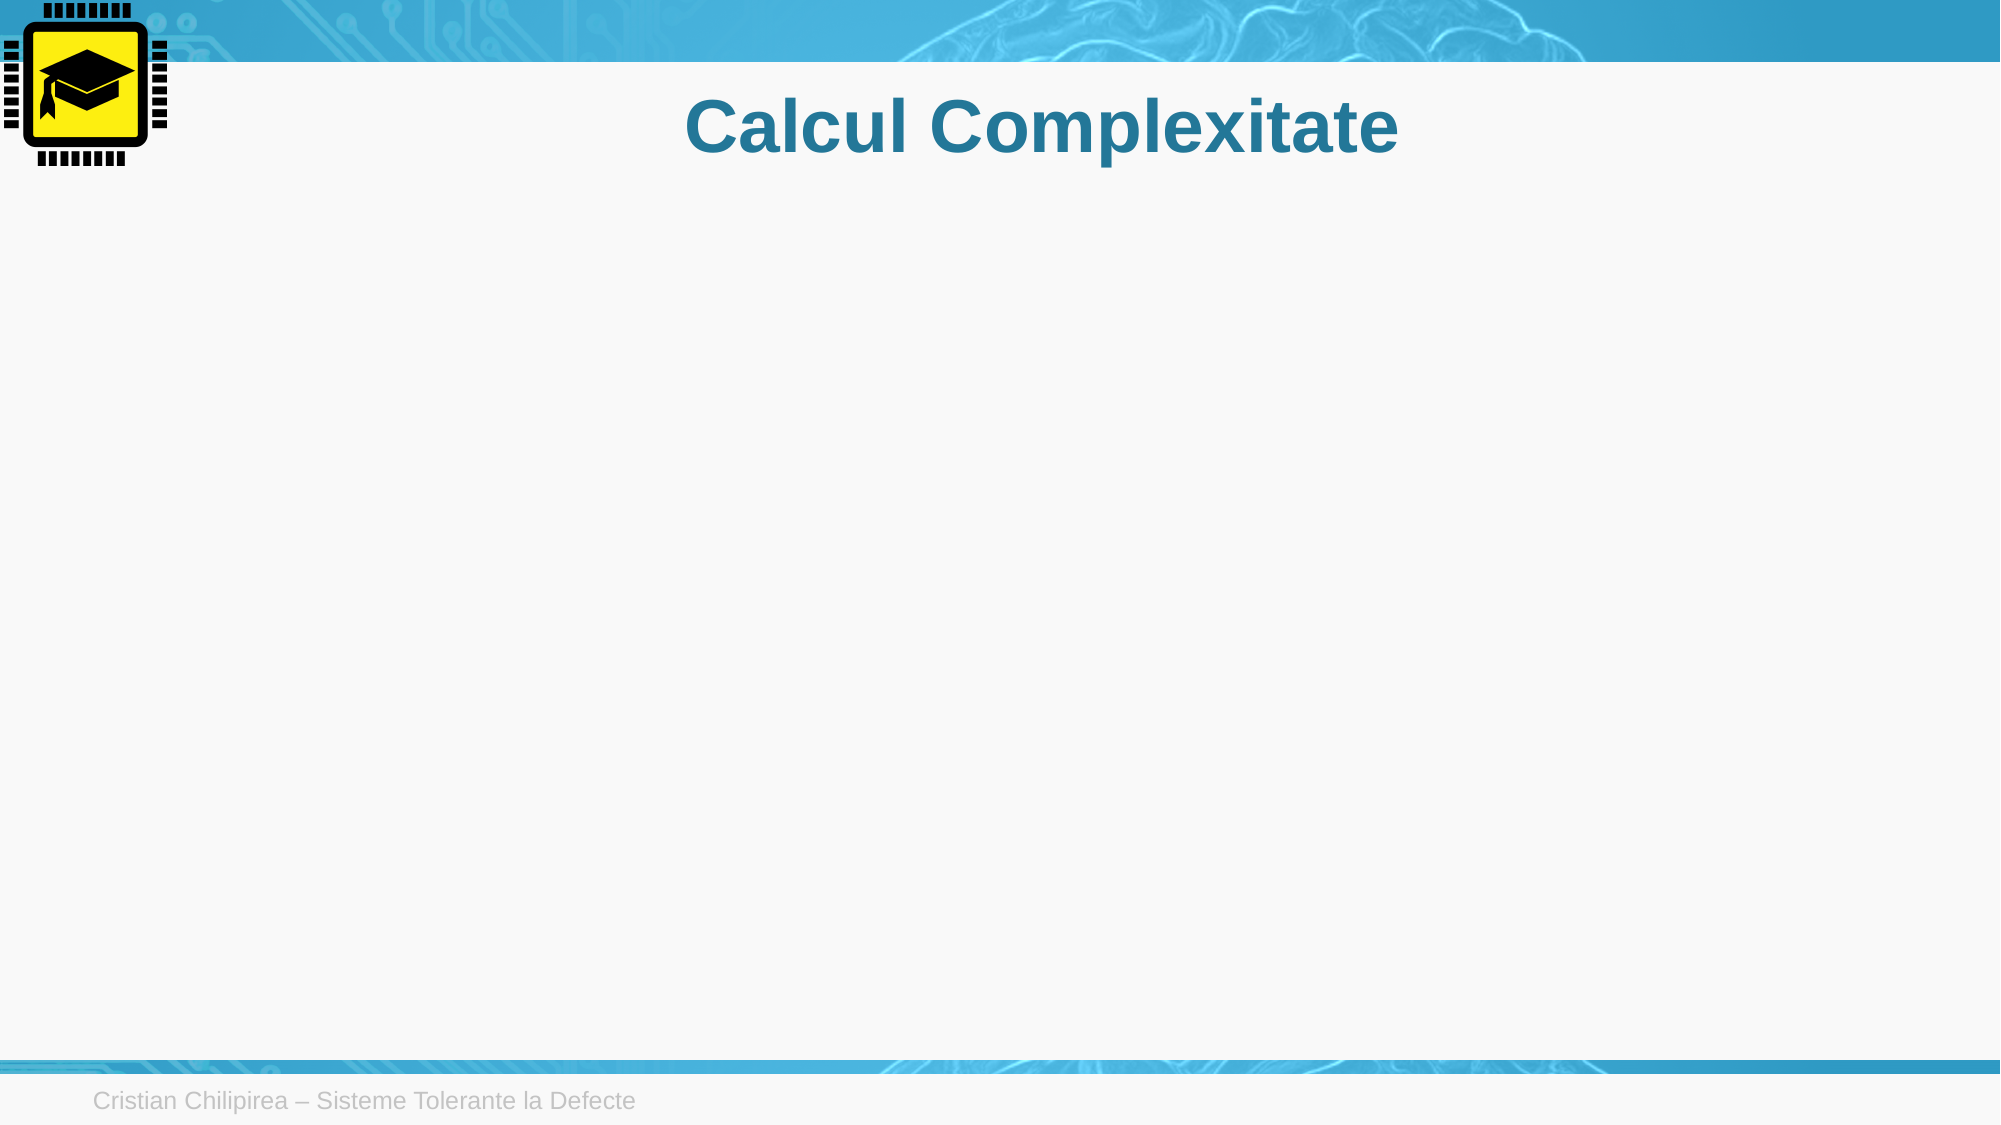

# Calcul Complexitate

Cristian Chilipirea – Sisteme Tolerante la Defecte